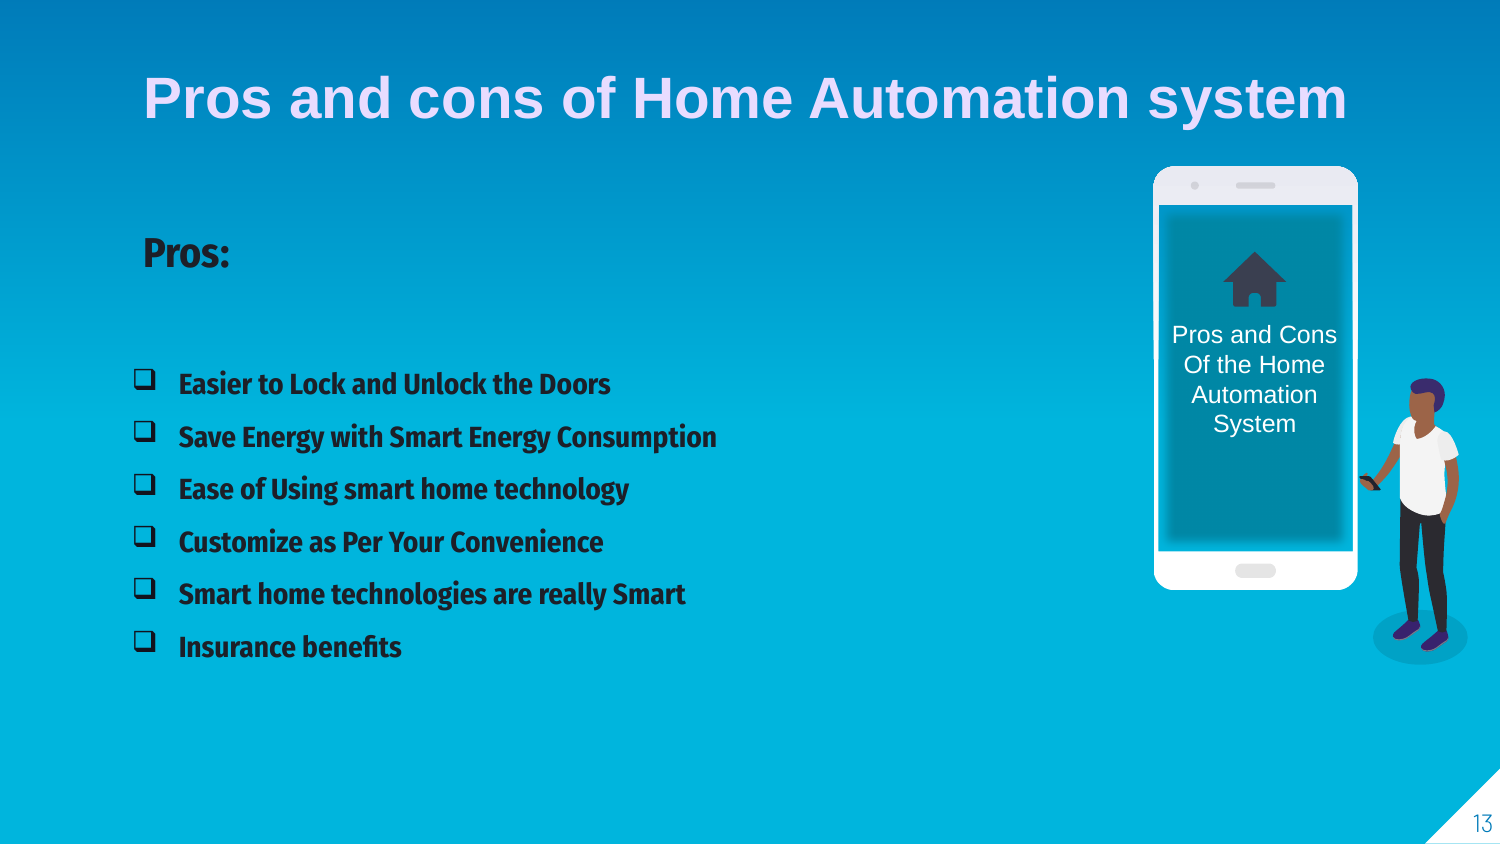

Pros and cons of Home Automation system

Pros and Cons Of the Home Automation System

Pros:
Easier to Lock and Unlock the Doors
Save Energy with Smart Energy Consumption
Ease of Using smart home technology
Customize as Per Your Convenience
Smart home technologies are really Smart
Insurance benefits

13